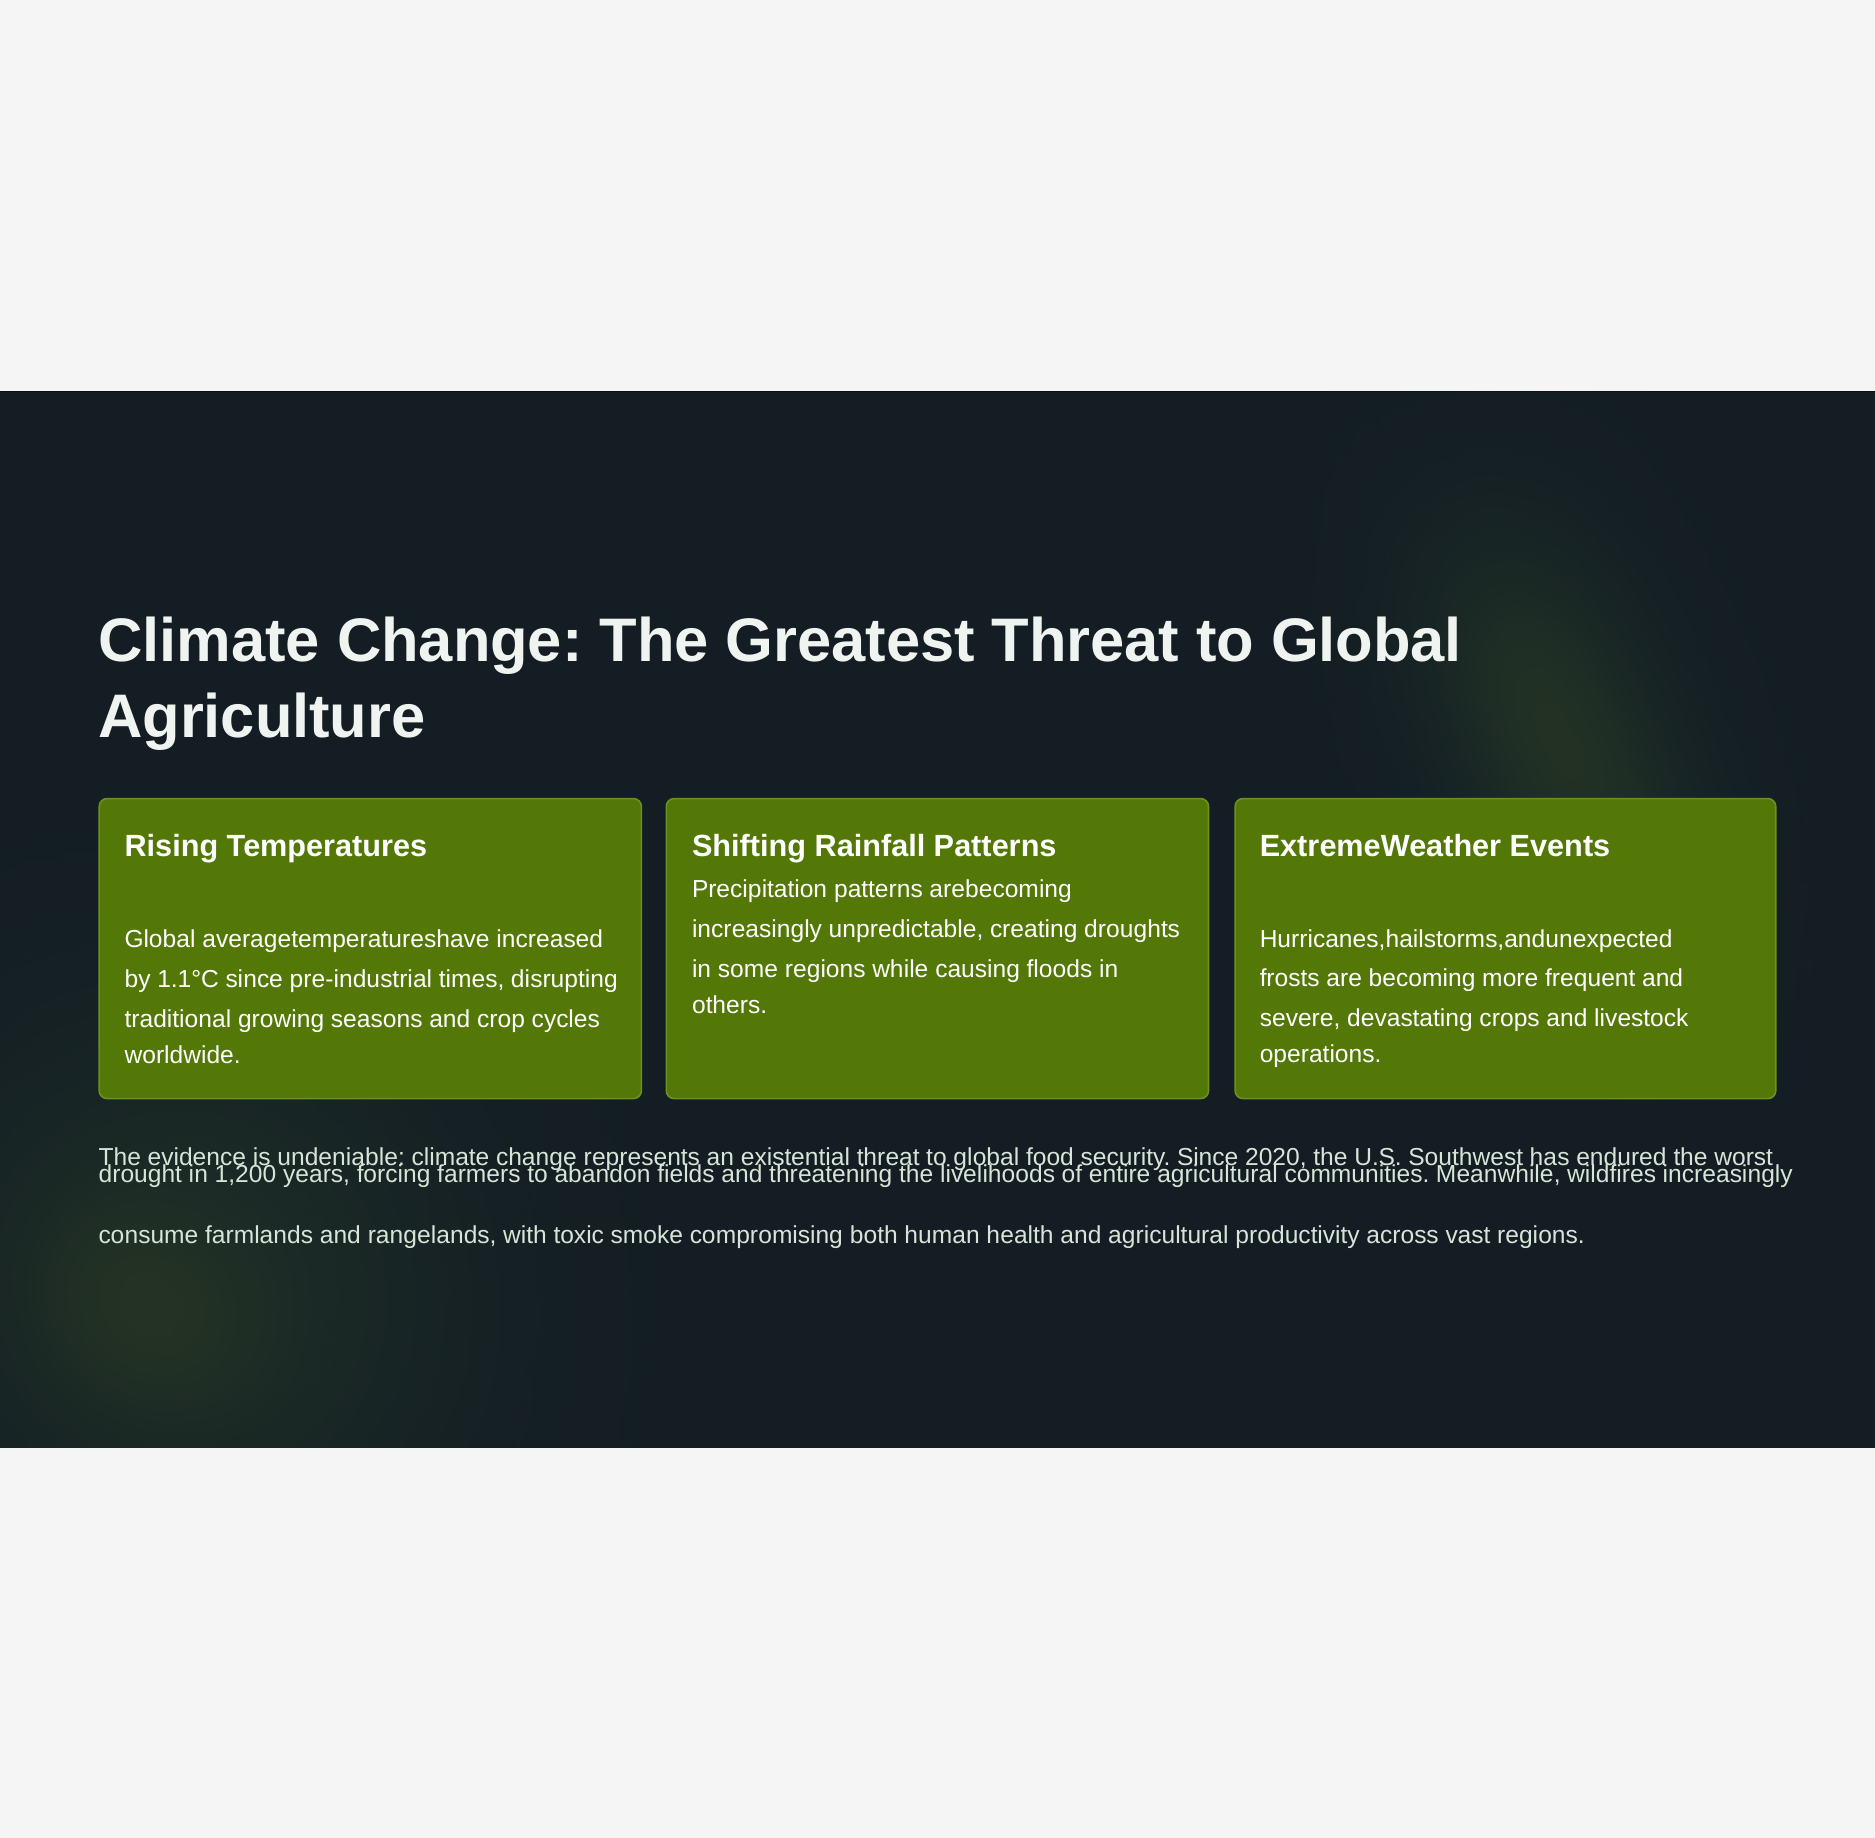

Climate Change: The Greatest Threat to Global Agriculture

Rising Temperatures
Shifting Rainfall Patterns
Precipitation patterns arebecoming increasingly unpredictable, creating droughts in some regions while causing floods in
others.
ExtremeWeather Events

Global averagetemperatureshave increased by 1.1°C since pre-industrial times, disrupting traditional growing seasons and crop cycles
worldwide.
Hurricanes,hailstorms,andunexpected
frosts are becoming more frequent and severe, devastating crops and livestock
operations.
The evidence is undeniable: climate change represents an existential threat to global food security. Since 2020, the U.S. Southwest has endured the worst
drought in 1,200 years, forcing farmers to abandon fields and threatening the livelihoods of entire agricultural communities. Meanwhile, wildfires increasingly
consume farmlands and rangelands, with toxic smoke compromising both human health and agricultural productivity across vast regions.